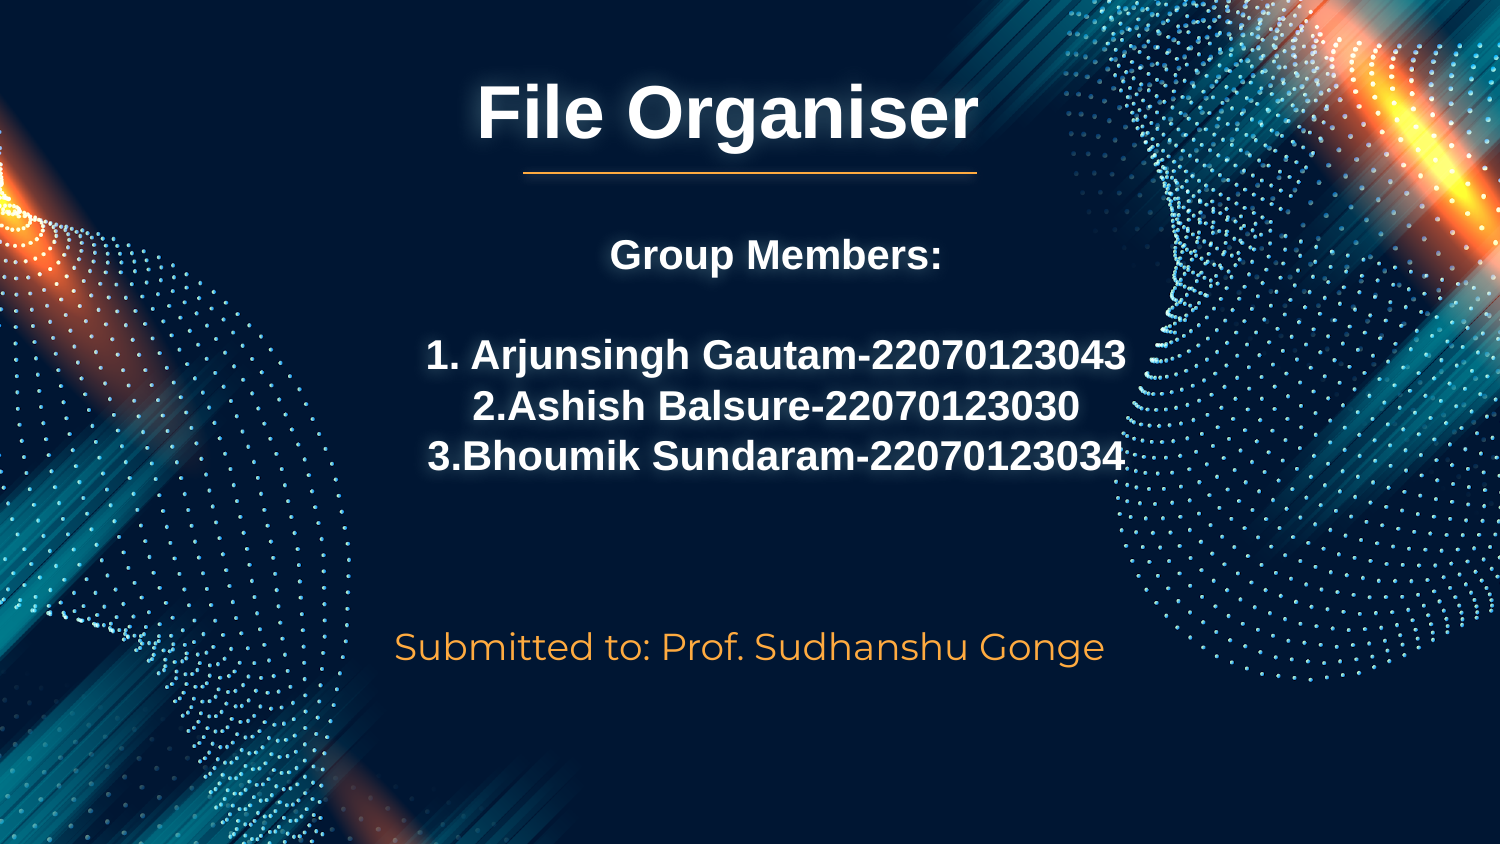

# File Organiser
Group Members:
1. Arjunsingh Gautam-22070123043
2.Ashish Balsure-22070123030
3.Bhoumik Sundaram-22070123034
Submitted to: Prof. Sudhanshu Gonge